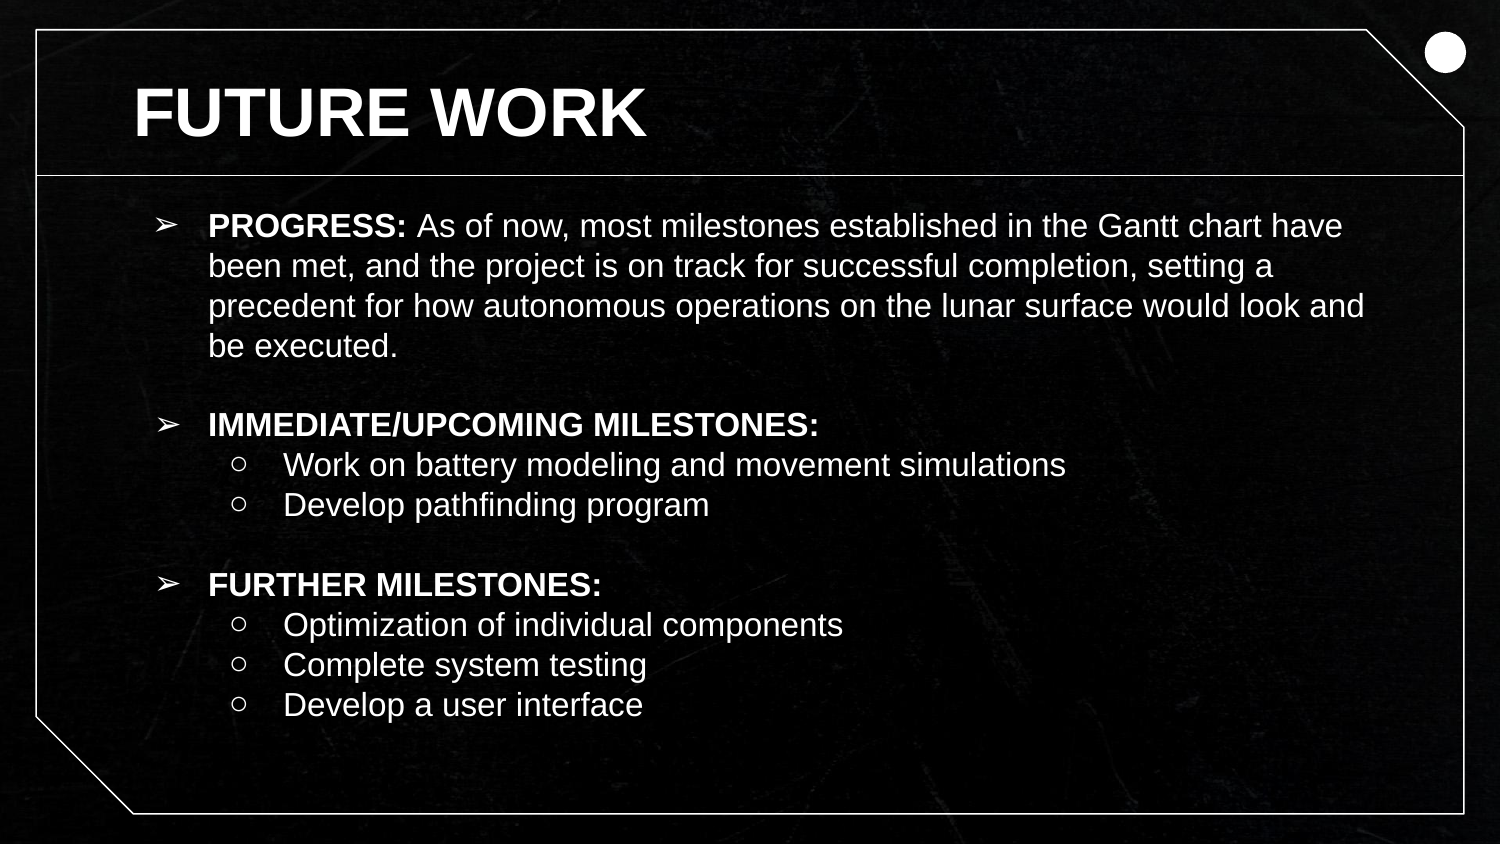

# FUTURE WORK
PROGRESS: As of now, most milestones established in the Gantt chart have been met, and the project is on track for successful completion, setting a precedent for how autonomous operations on the lunar surface would look and be executed.

IMMEDIATE/UPCOMING MILESTONES:
Work on battery modeling and movement simulations
Develop pathfinding program

FURTHER MILESTONES:
Optimization of individual components
Complete system testing
Develop a user interface